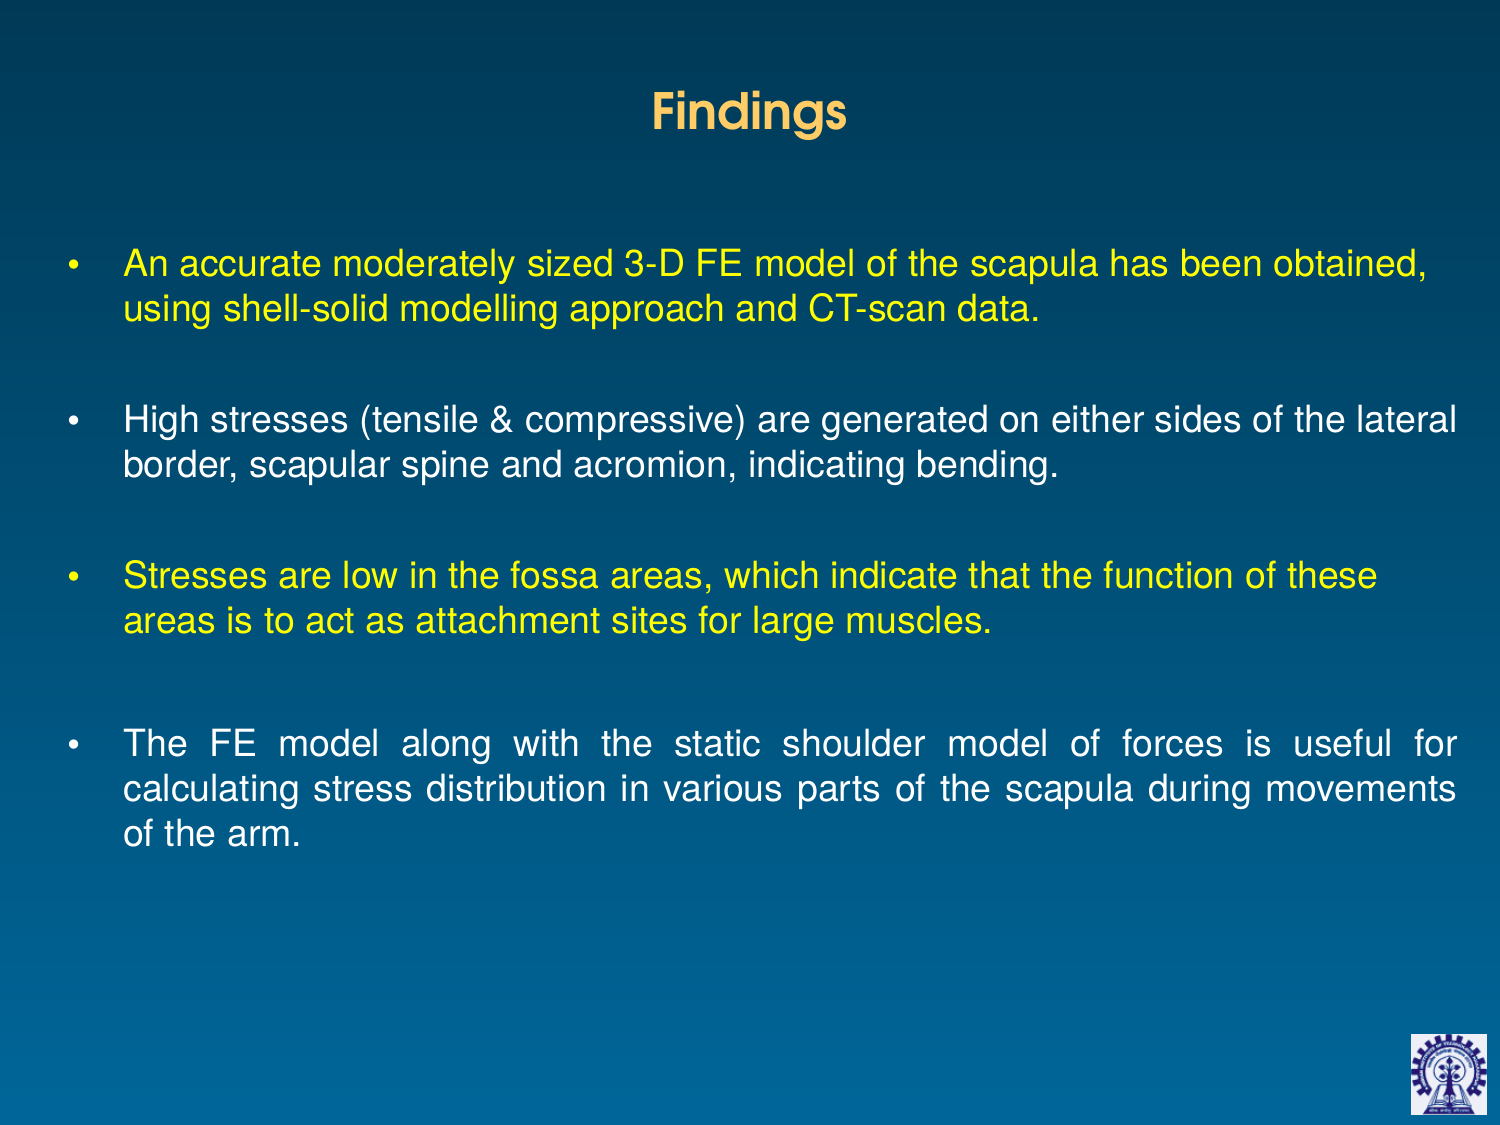

# Findings
An accurate moderately sized 3-D FE model of the scapula has been obtained, using shell-solid modelling approach and CT-scan data.

High stresses (tensile & compressive) are generated on either sides of the lateral border, scapular spine and acromion, indicating bending.

Stresses are low in the fossa areas, which indicate that the function of these areas is to act as attachment sites for large muscles.

The FE model along with the static shoulder model of forces is useful for calculating stress distribution in various parts of the scapula during movements of the arm.